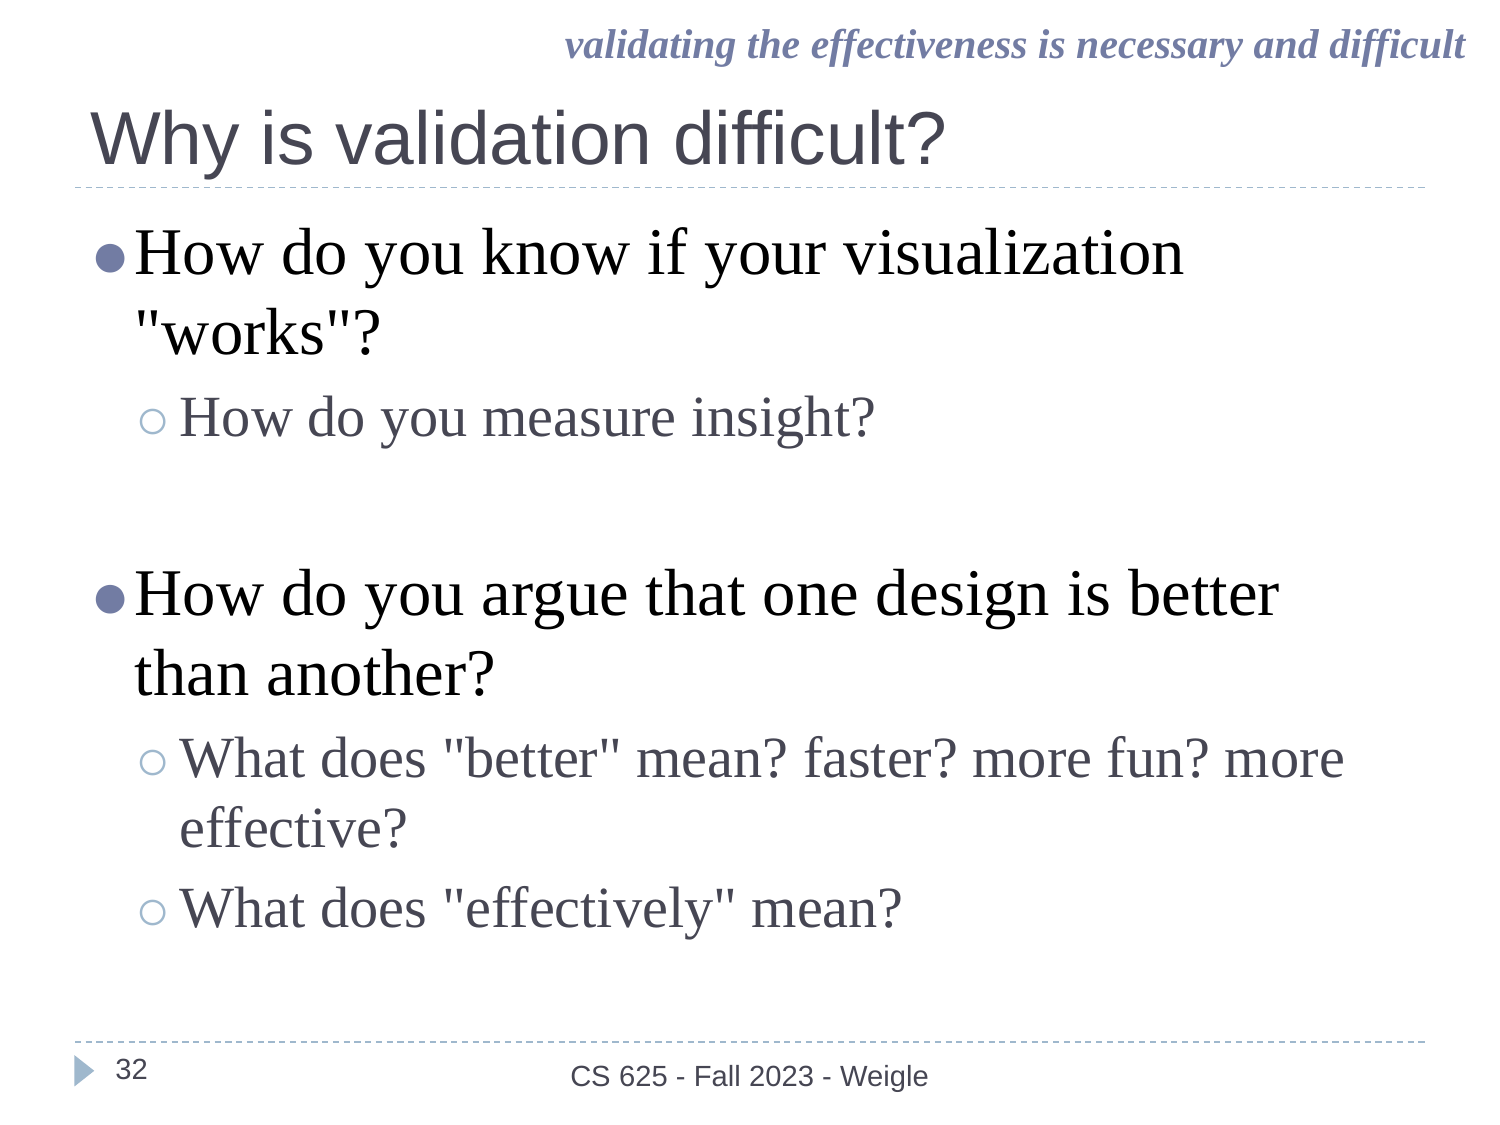

validating the effectiveness is necessary and difficult
# Why is validation difficult?
How do you know if your visualization "works"?
How do you measure insight?

How do you argue that one design is better than another?
What does "better" mean? faster? more fun? more effective?
What does "effectively" mean?
32